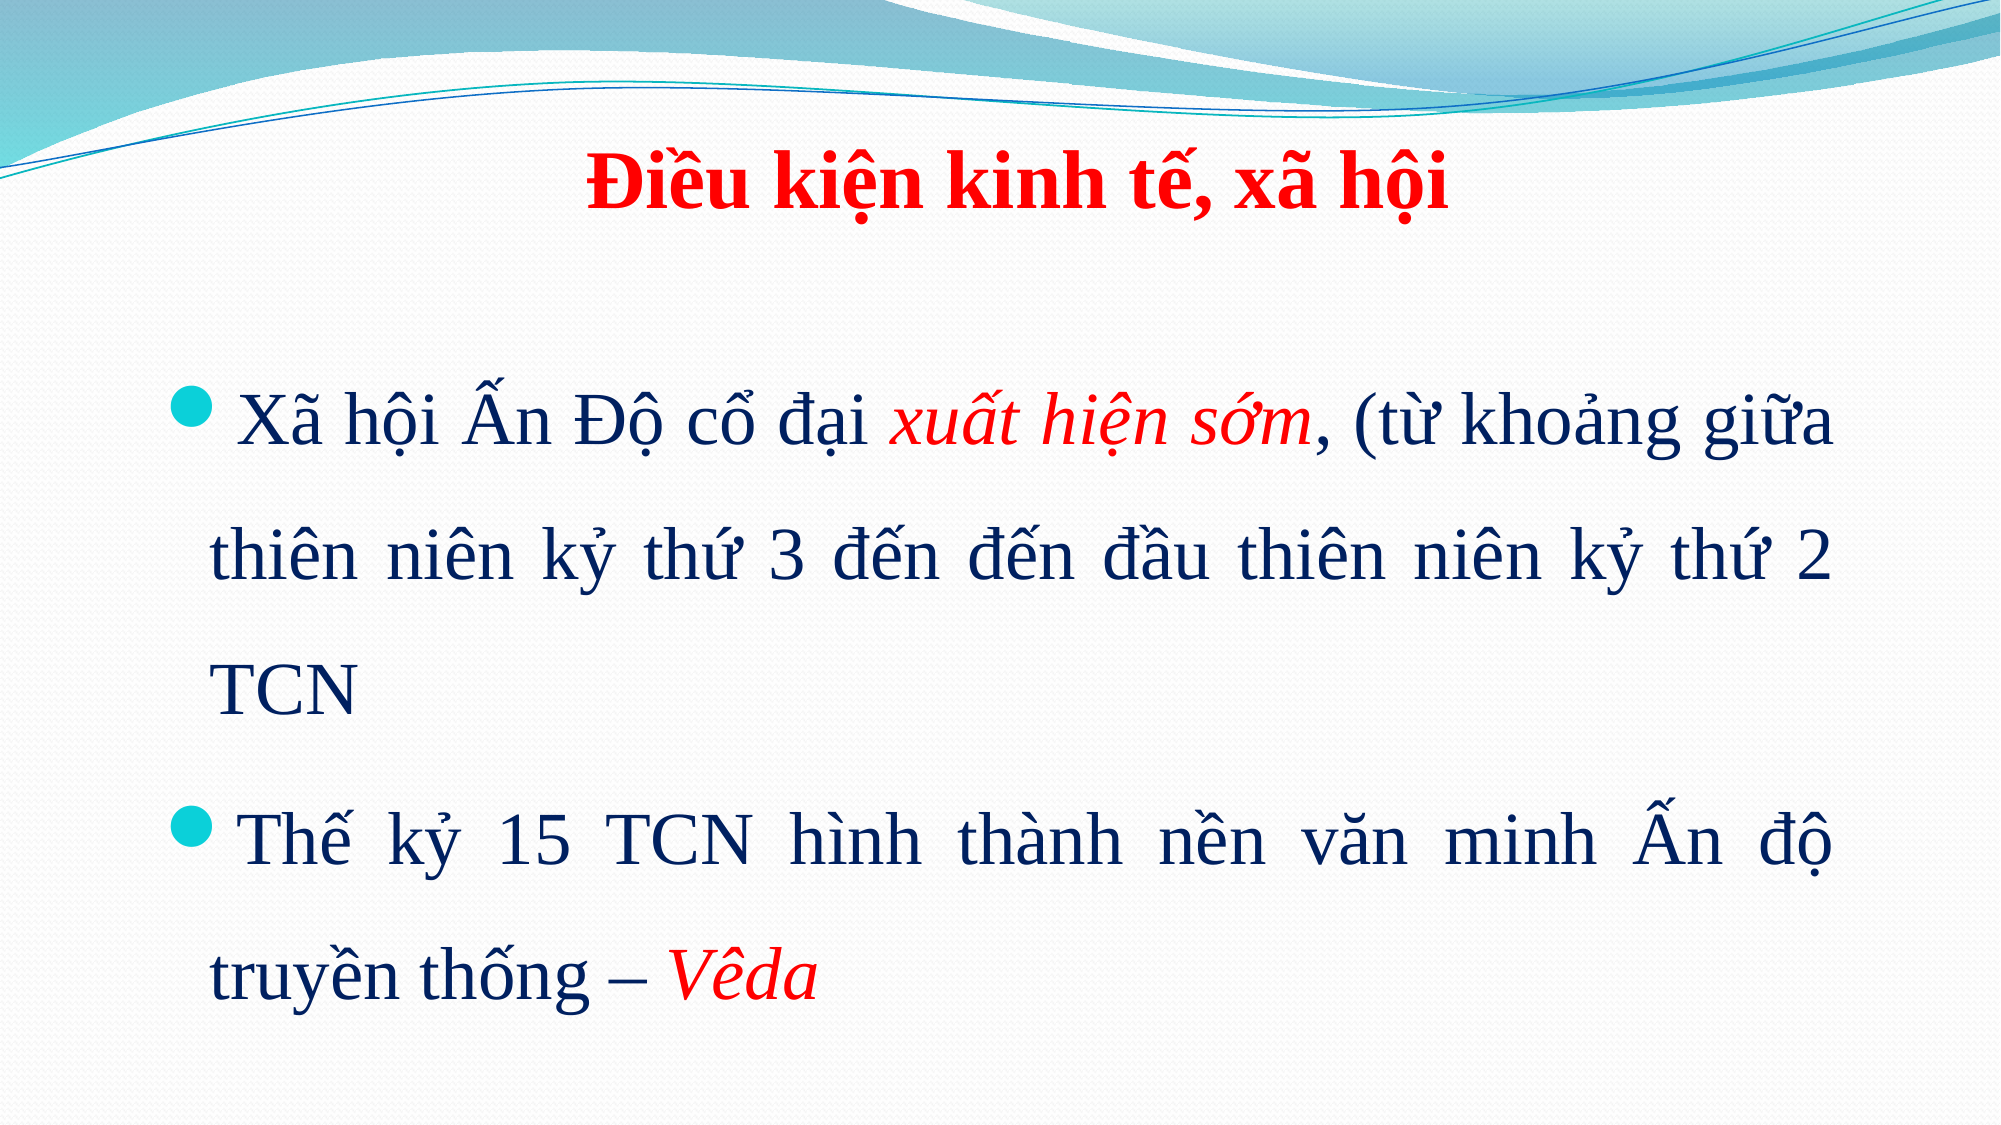

# Điều kiện kinh tế, xã hội
Xã hội Ấn Độ cổ đại xuất hiện sớm, (từ khoảng giữa thiên niên kỷ thứ 3 đến đến đầu thiên niên kỷ thứ 2 TCN
Thế kỷ 15 TCN hình thành nền văn minh Ấn độ truyền thống – Vêda